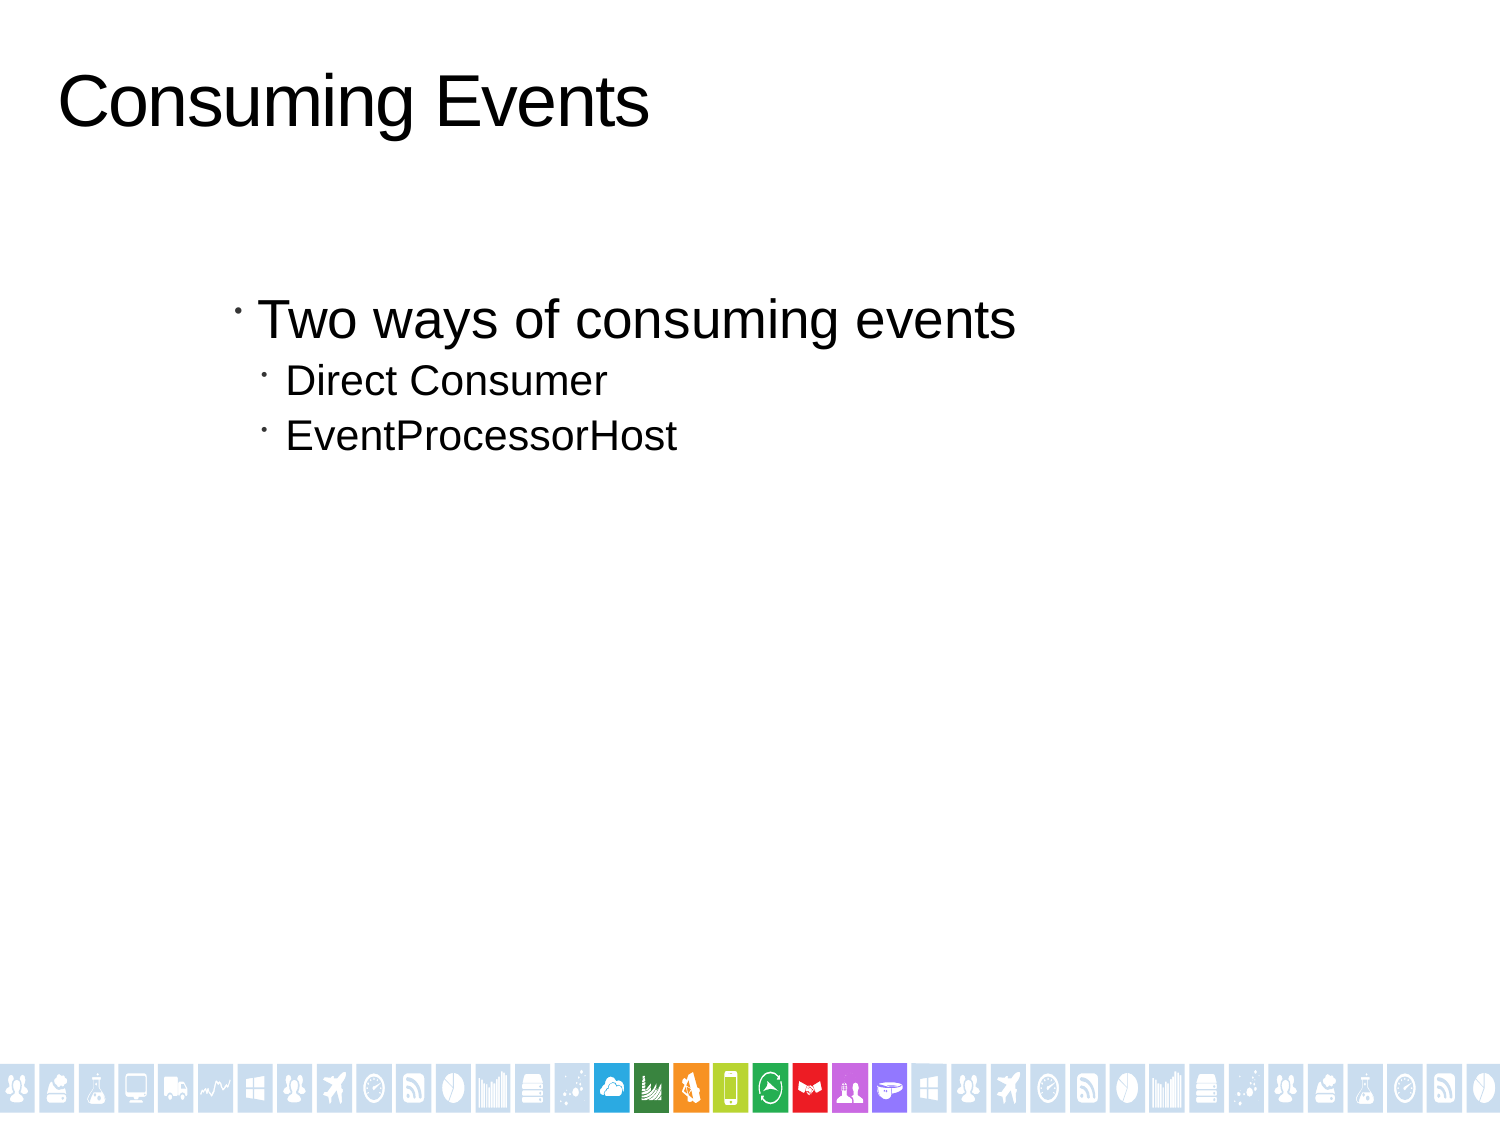

# Consuming Events
Two ways of consuming events
Direct Consumer
EventProcessorHost